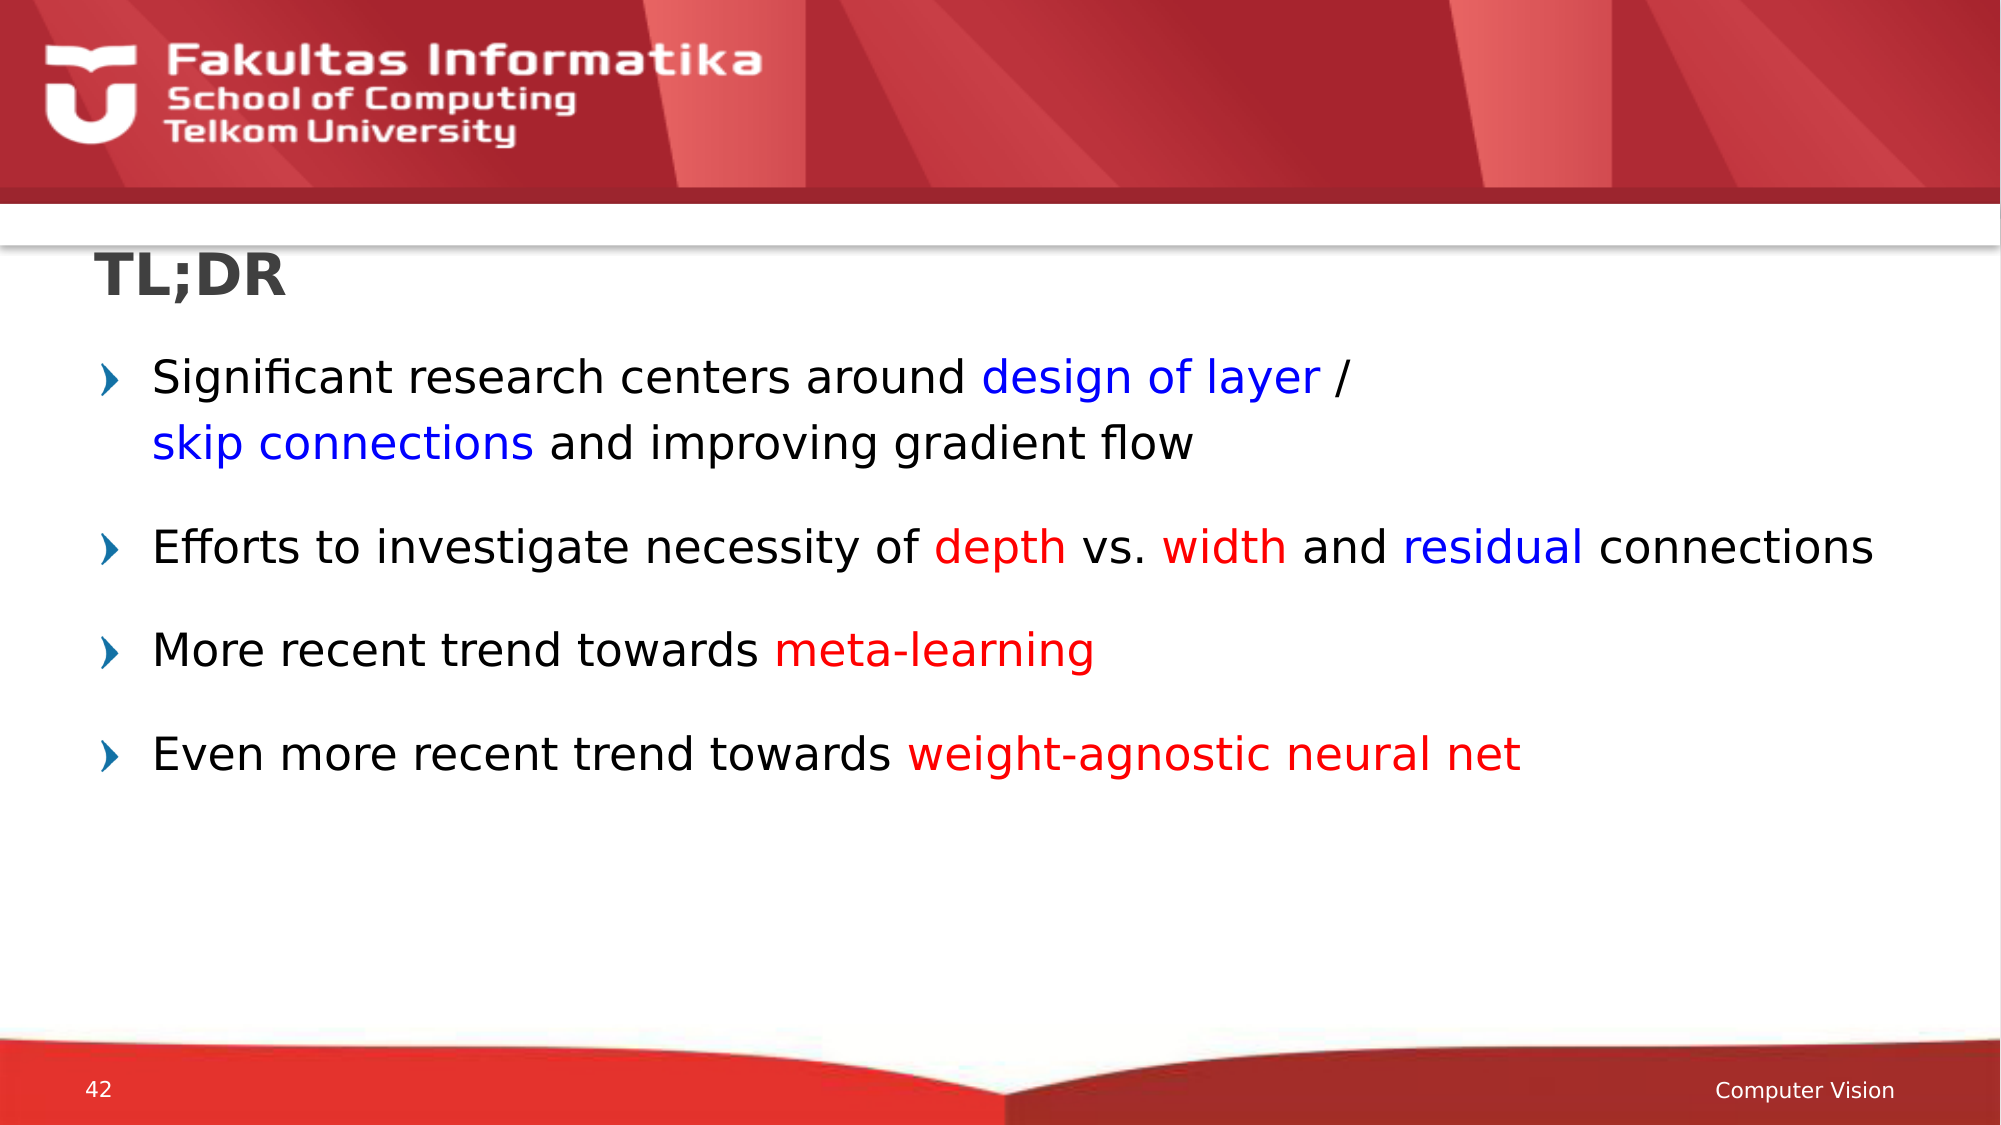

# TL;DR
Significant research centers around design of layer /
skip connections and improving gradient flow
Efforts to investigate necessity of depth vs. width and residual connections
More recent trend towards meta-learning
Even more recent trend towards weight-agnostic neural net

Computer Vision
42